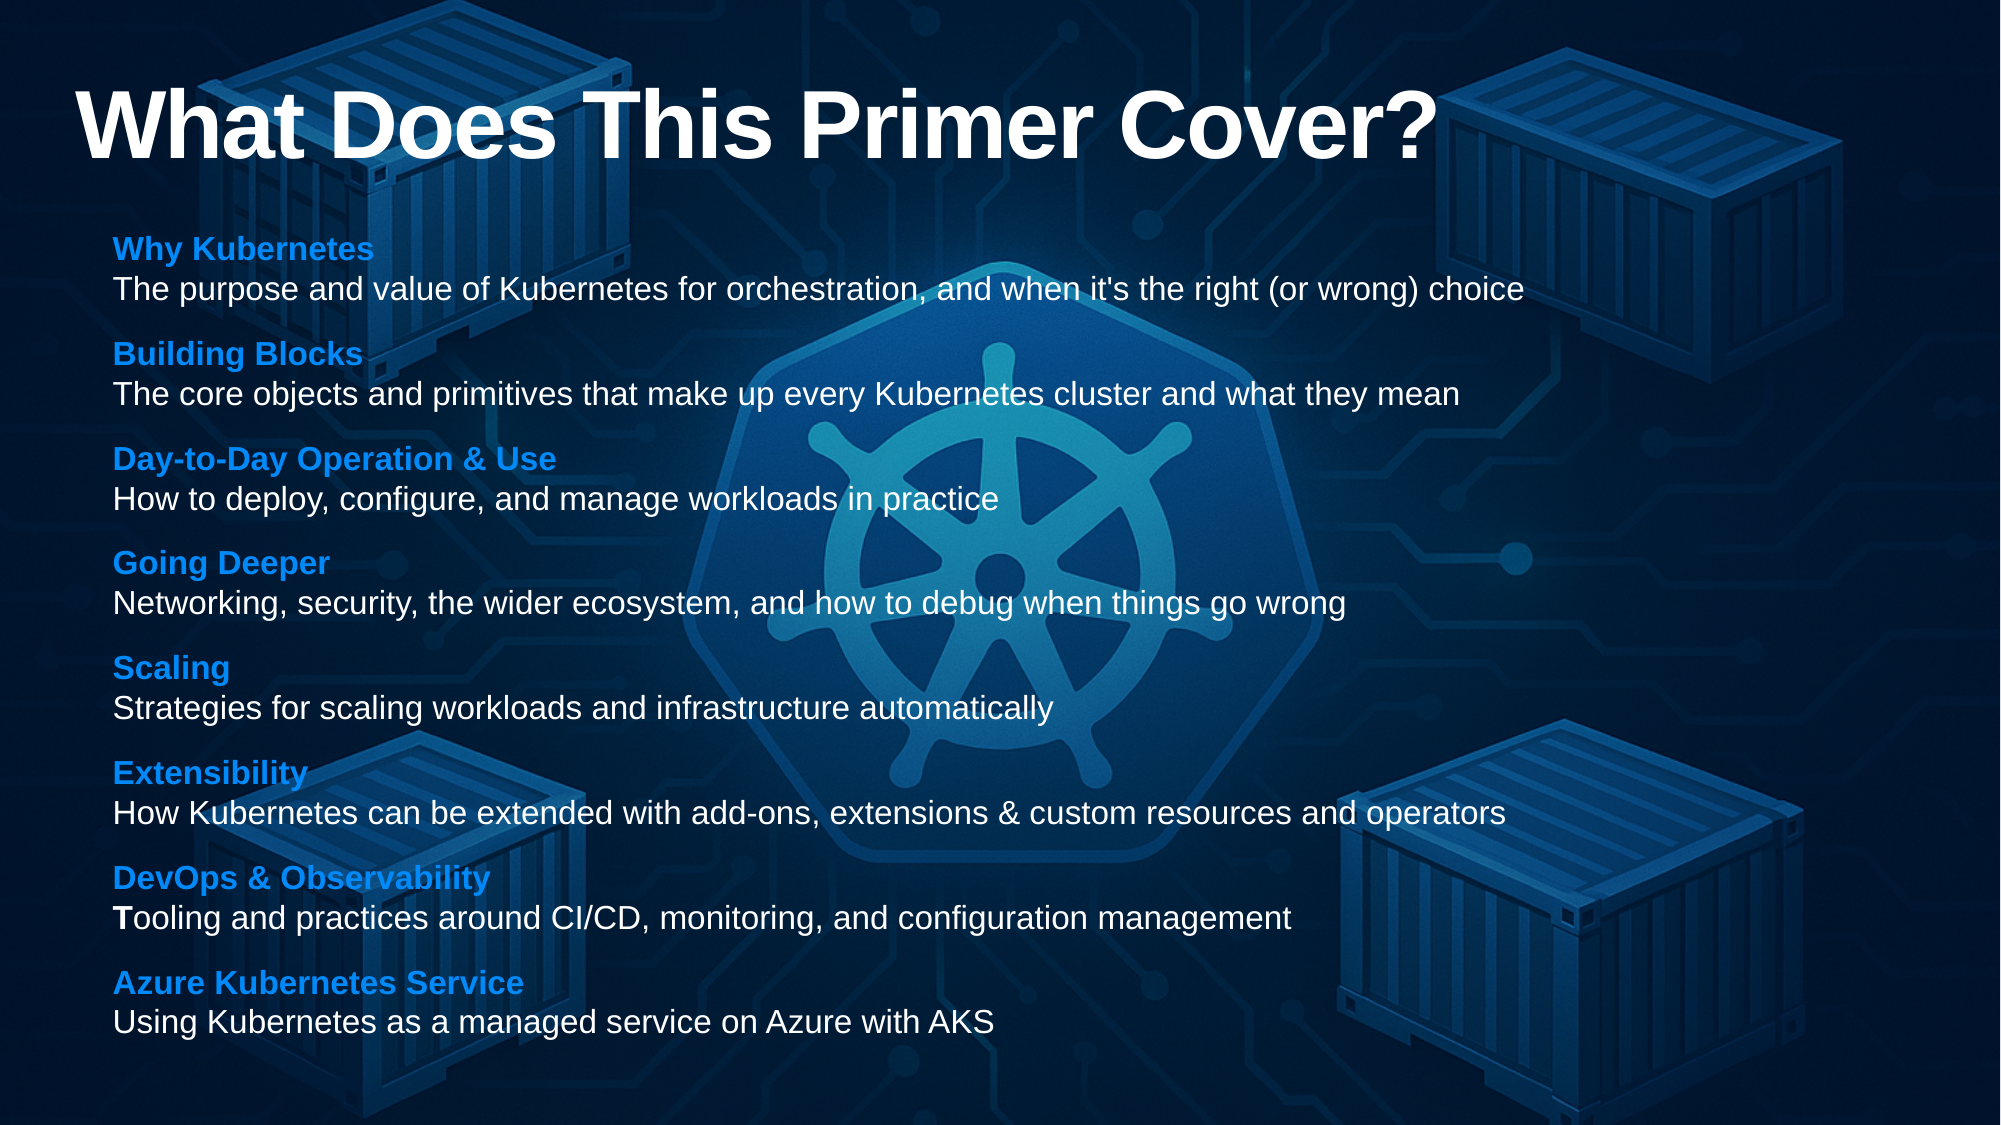

# What Does This Primer Cover?
Why Kubernetes
The purpose and value of Kubernetes for orchestration, and when it's the right (or wrong) choice
Building Blocks
The core objects and primitives that make up every Kubernetes cluster and what they mean
Day-to-Day Operation & Use
How to deploy, configure, and manage workloads in practice
Going Deeper
Networking, security, the wider ecosystem, and how to debug when things go wrong
Scaling
Strategies for scaling workloads and infrastructure automatically
Extensibility
How Kubernetes can be extended with add-ons, extensions & custom resources and operators
DevOps & Observability
Tooling and practices around CI/CD, monitoring, and configuration management
Azure Kubernetes Service
Using Kubernetes as a managed service on Azure with AKS